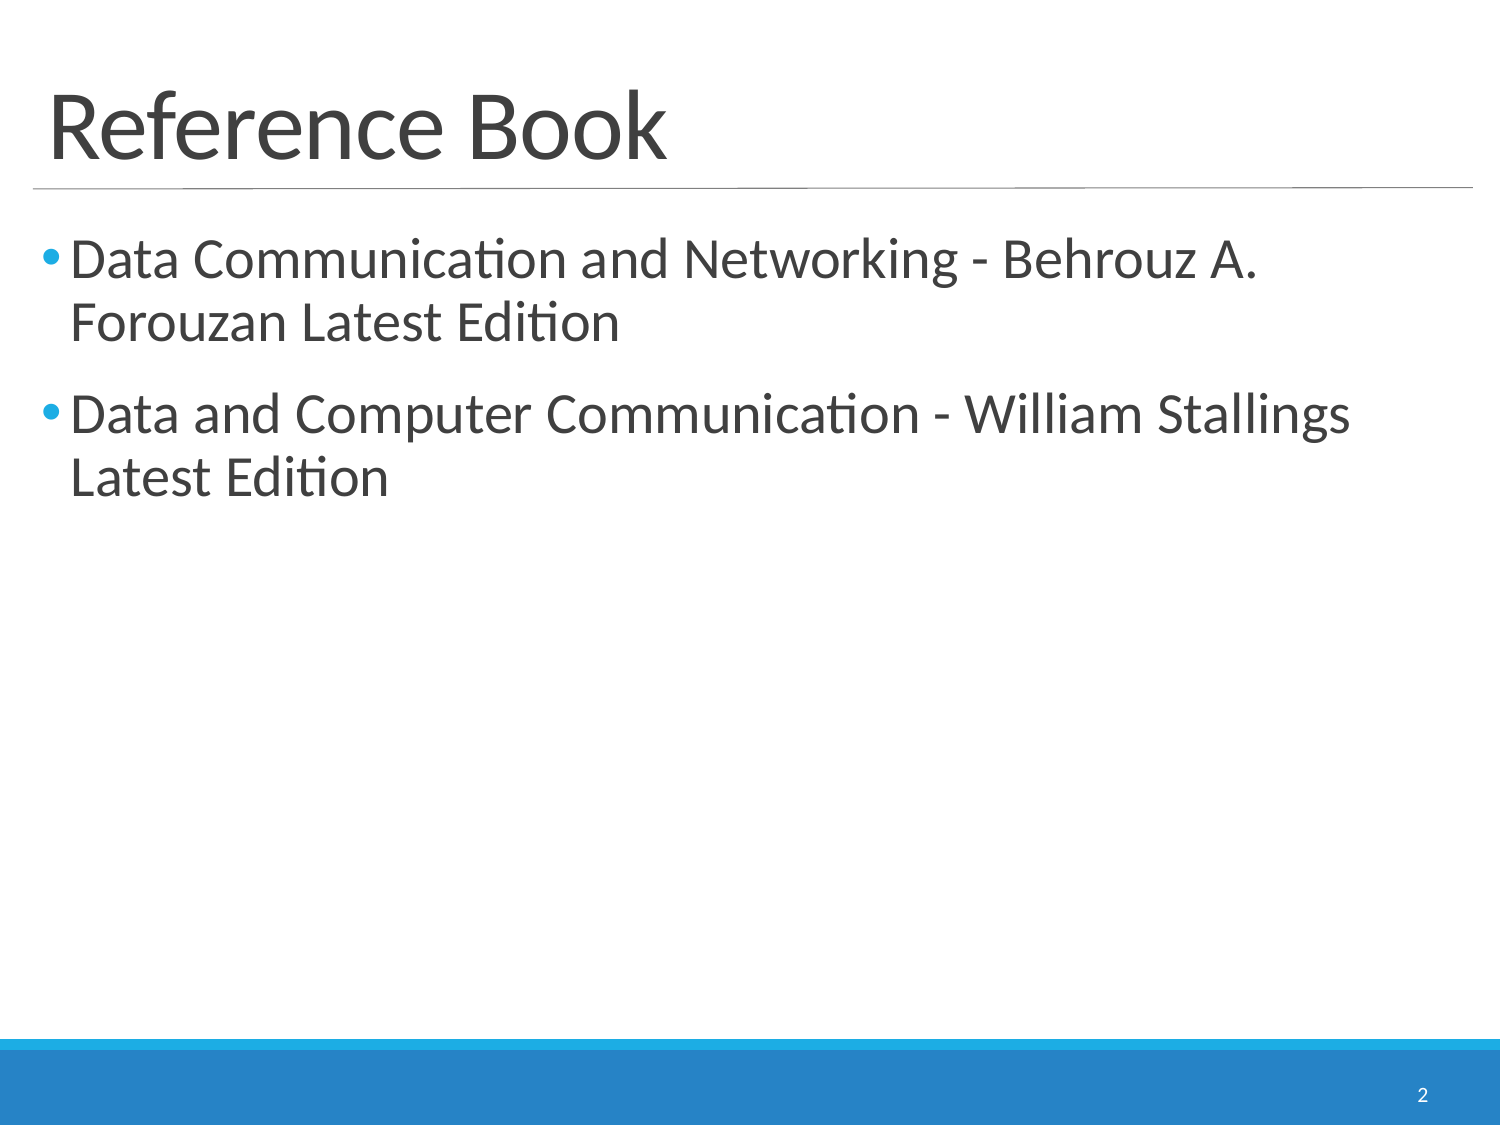

# Reference Book
Data Communication and Networking - Behrouz A. Forouzan Latest Edition
Data and Computer Communication - William Stallings Latest Edition